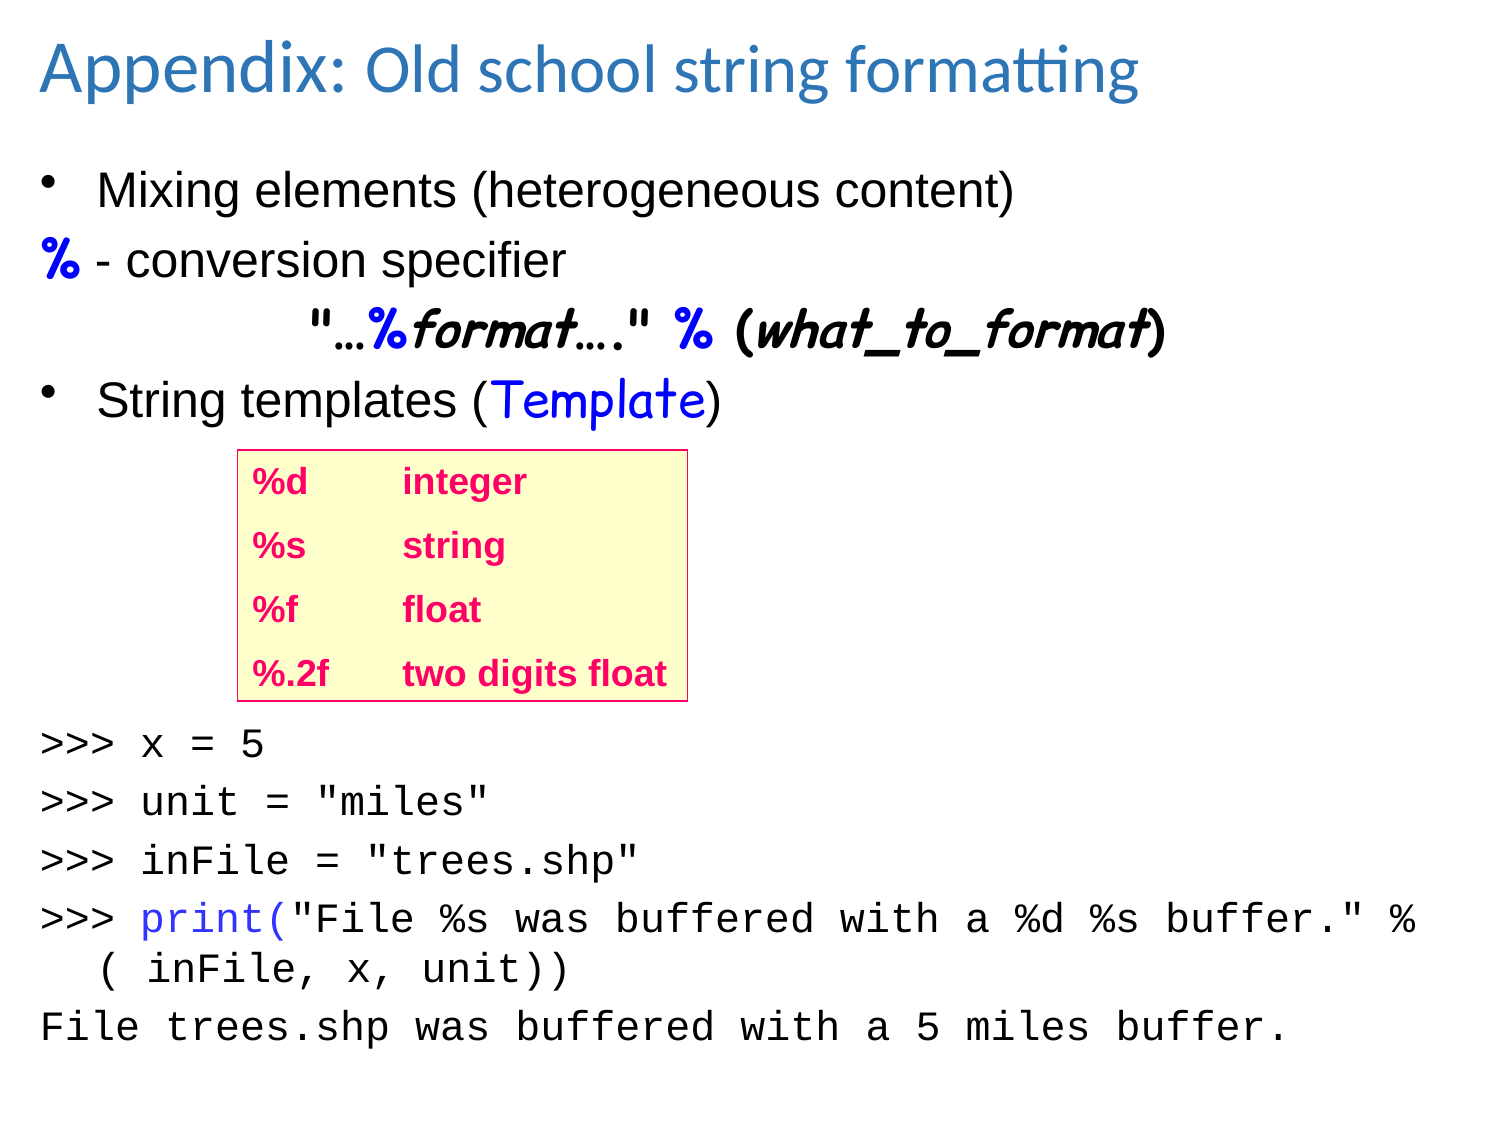

# Appendix: Old school string formatting
Mixing elements (heterogeneous content)
% - conversion specifier
"…%format…." % (what_to_format)
String templates (Template)

>>> x = 5
>>> unit = "miles"
>>> inFile = "trees.shp"
>>> print("File %s was buffered with a %d %s buffer." % ( inFile, x, unit))
File trees.shp was buffered with a 5 miles buffer.
%d	integer
%s	string
%f	float
%.2f	two digits float